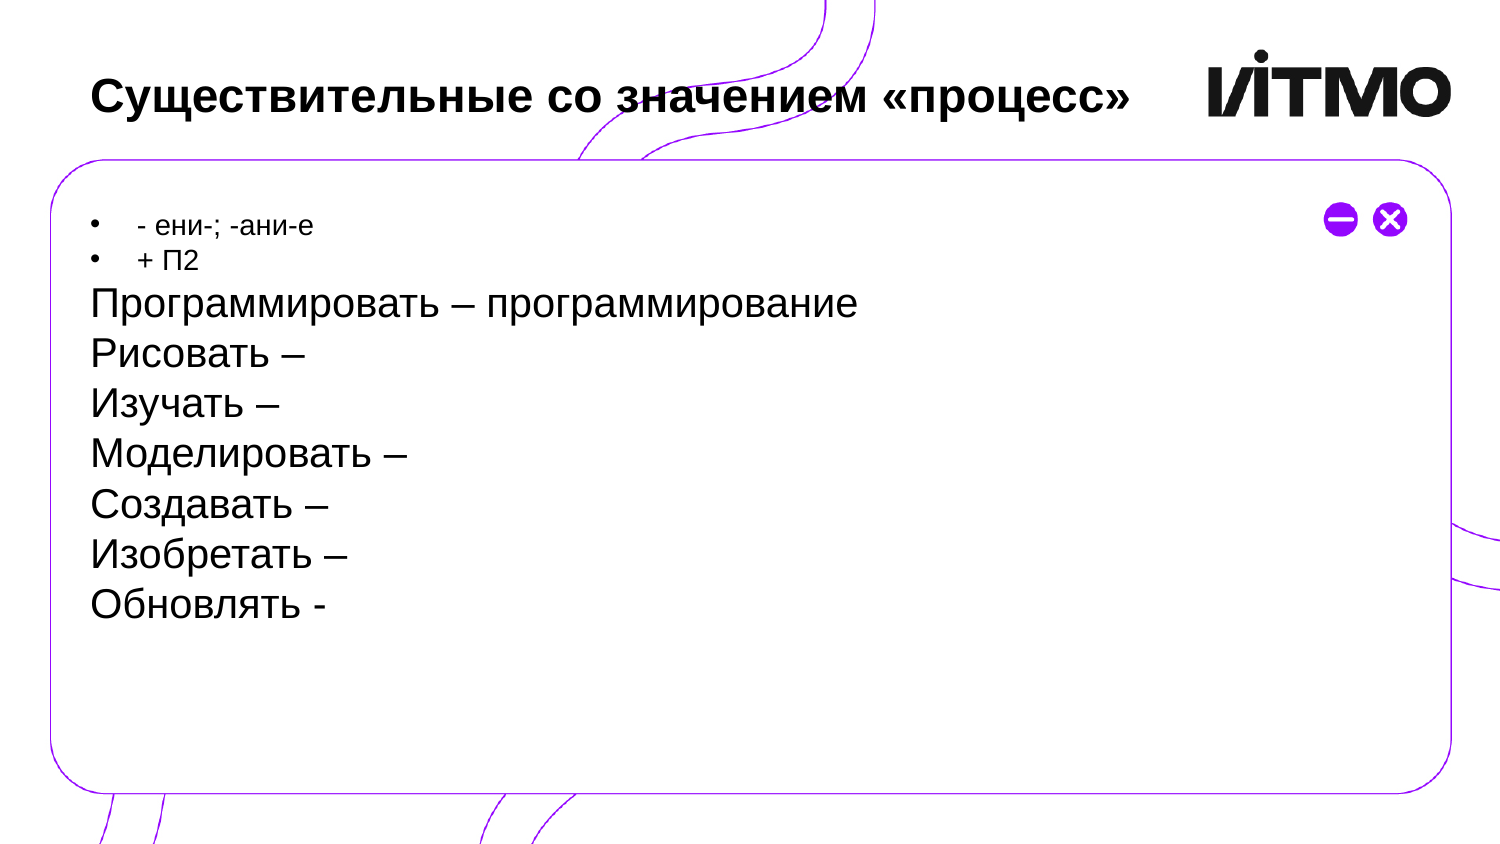

# Существительные со значением «процесс»
- ени-; -ани-е
+ П2
Программировать – программирование
Рисовать –
Изучать –
Моделировать –
Создавать –
Изобретать –
Обновлять -